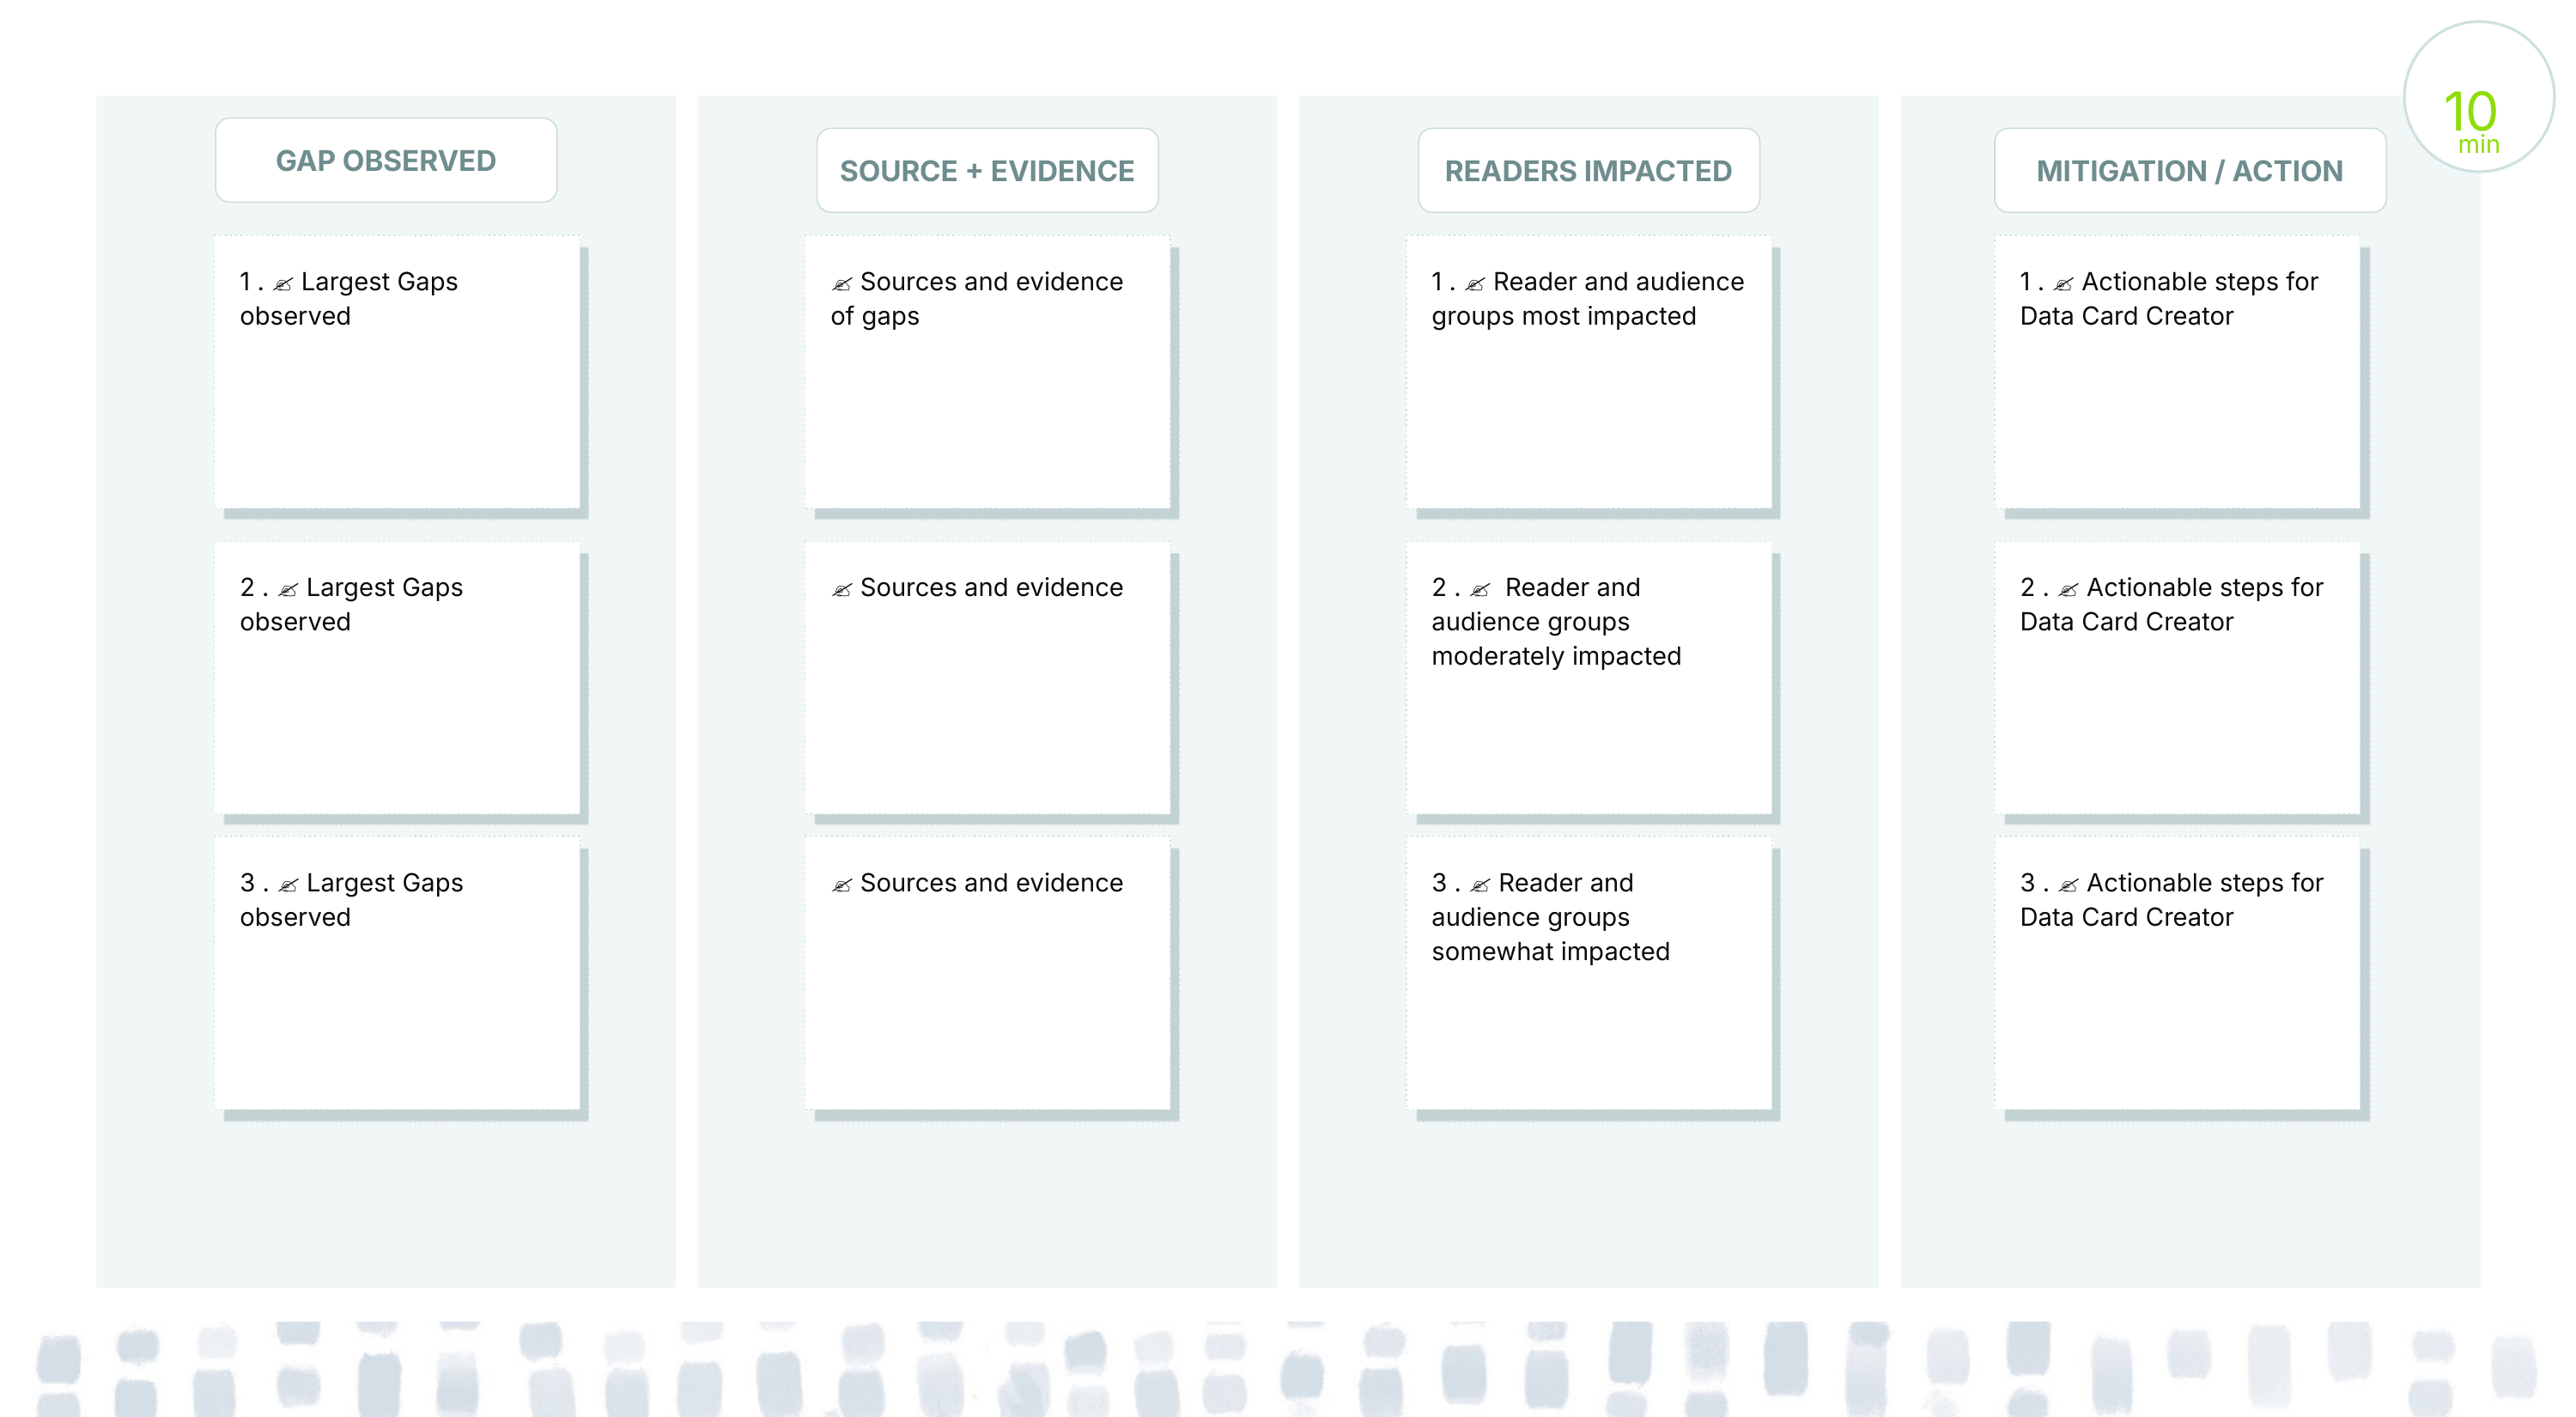

10
min

GAP OBSERVED
SOURCE + EVIDENCE
READERS IMPACTED
MITIGATION / ACTION
1 . ✍️ Largest Gaps observed
✍️ Sources and evidence of gaps
1 . ✍️ Reader and audience groups most impacted
1 . ✍️ Actionable steps for Data Card Creator
2 . ✍️ Largest Gaps observed
✍️ Sources and evidence
2 . ✍️  Reader and audience groups moderately impacted

2 . ✍️ Actionable steps for Data Card Creator
3 . ✍️ Largest Gaps observed
✍️ Sources and evidence
3 . ✍️ Reader and audience groups somewhat impacted

3 . ✍️ Actionable steps for Data Card Creator